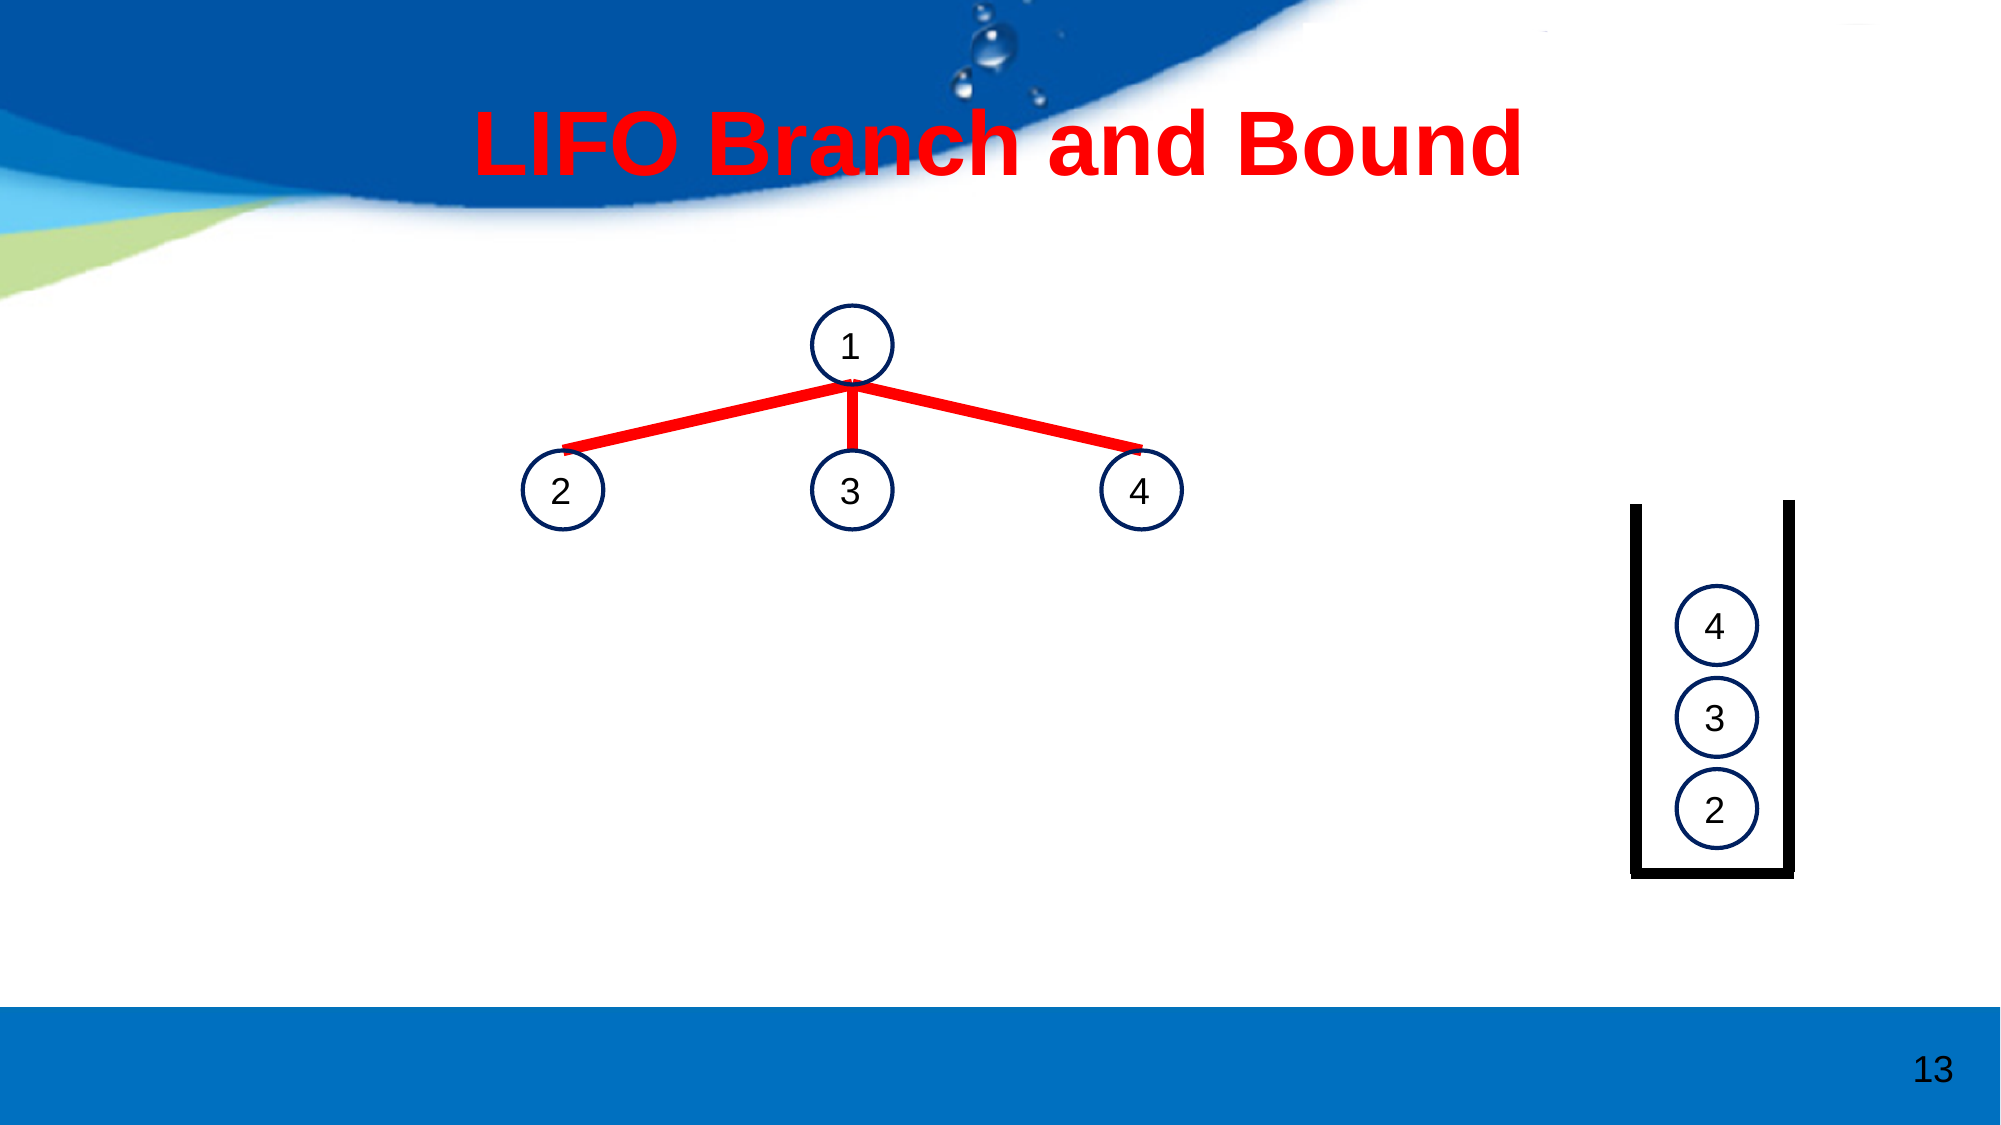

# LIFO Branch and Bound

1

2
3
4

4

3

2